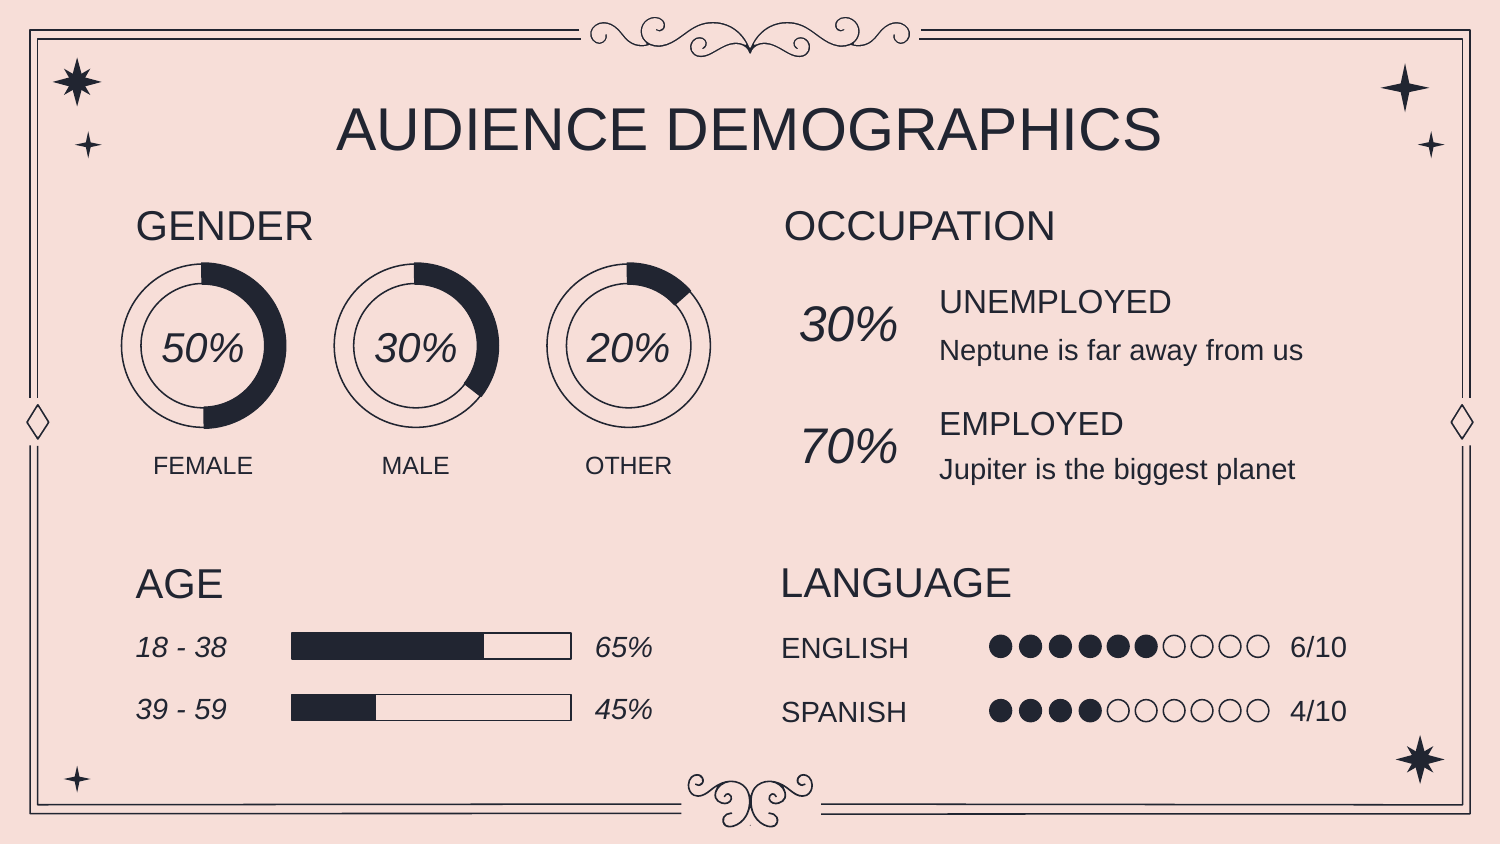

# AUDIENCE DEMOGRAPHICS
GENDER
OCCUPATION

UNEMPLOYED
30%
Neptune is far away from us
50%
30%
20%
EMPLOYED
70%
Jupiter is the biggest planet
FEMALE
MALE
OTHER
LANGUAGE
AGE
65%
18 - 38
6/10
ENGLISH

45%
39 - 59
4/10
SPANISH